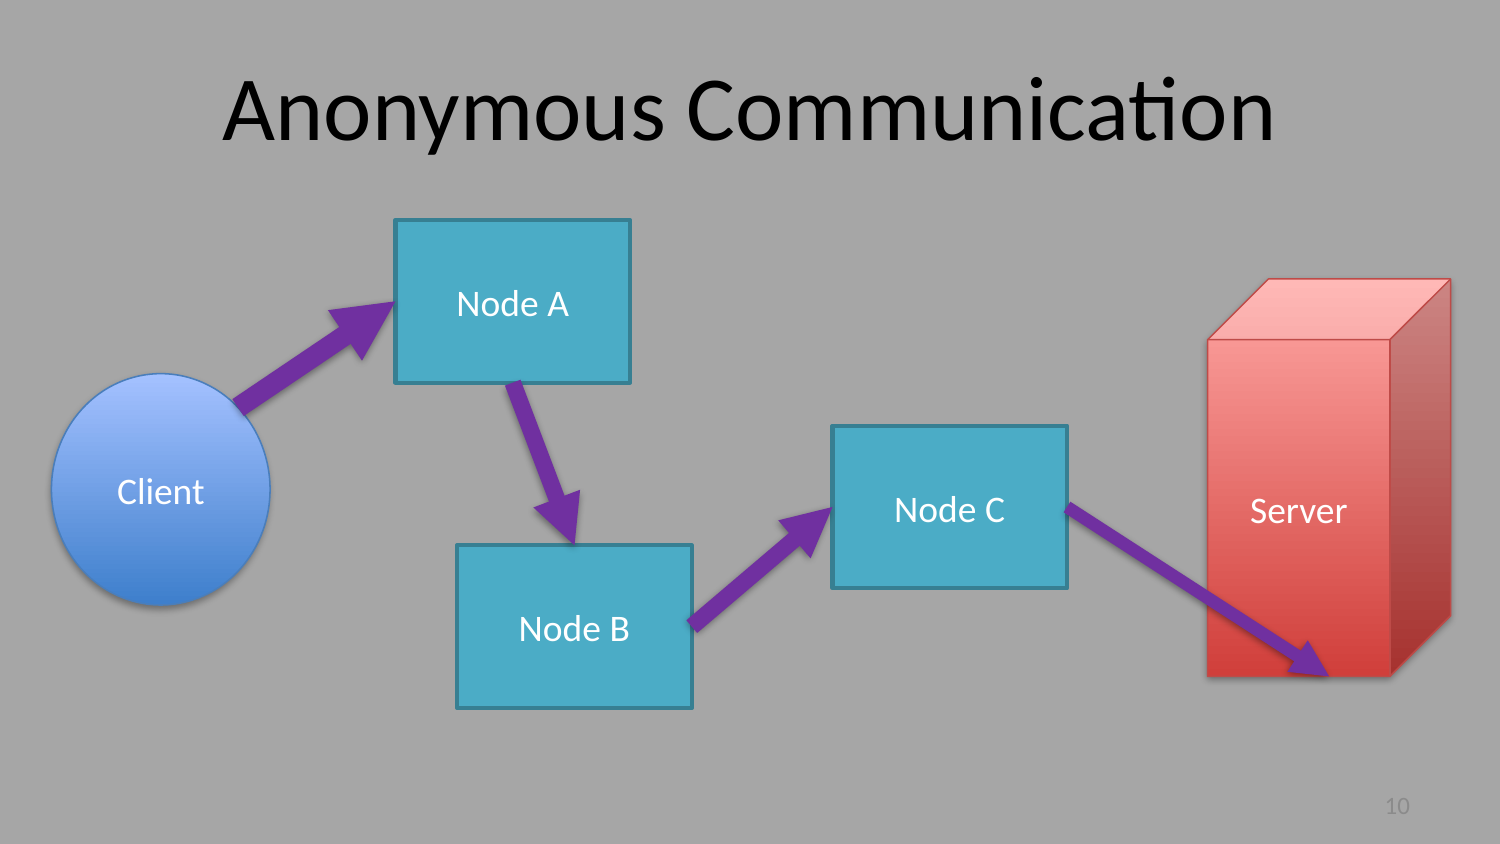

# Anonymous Communication
Node A
Server
Client
Node C
Node B
10